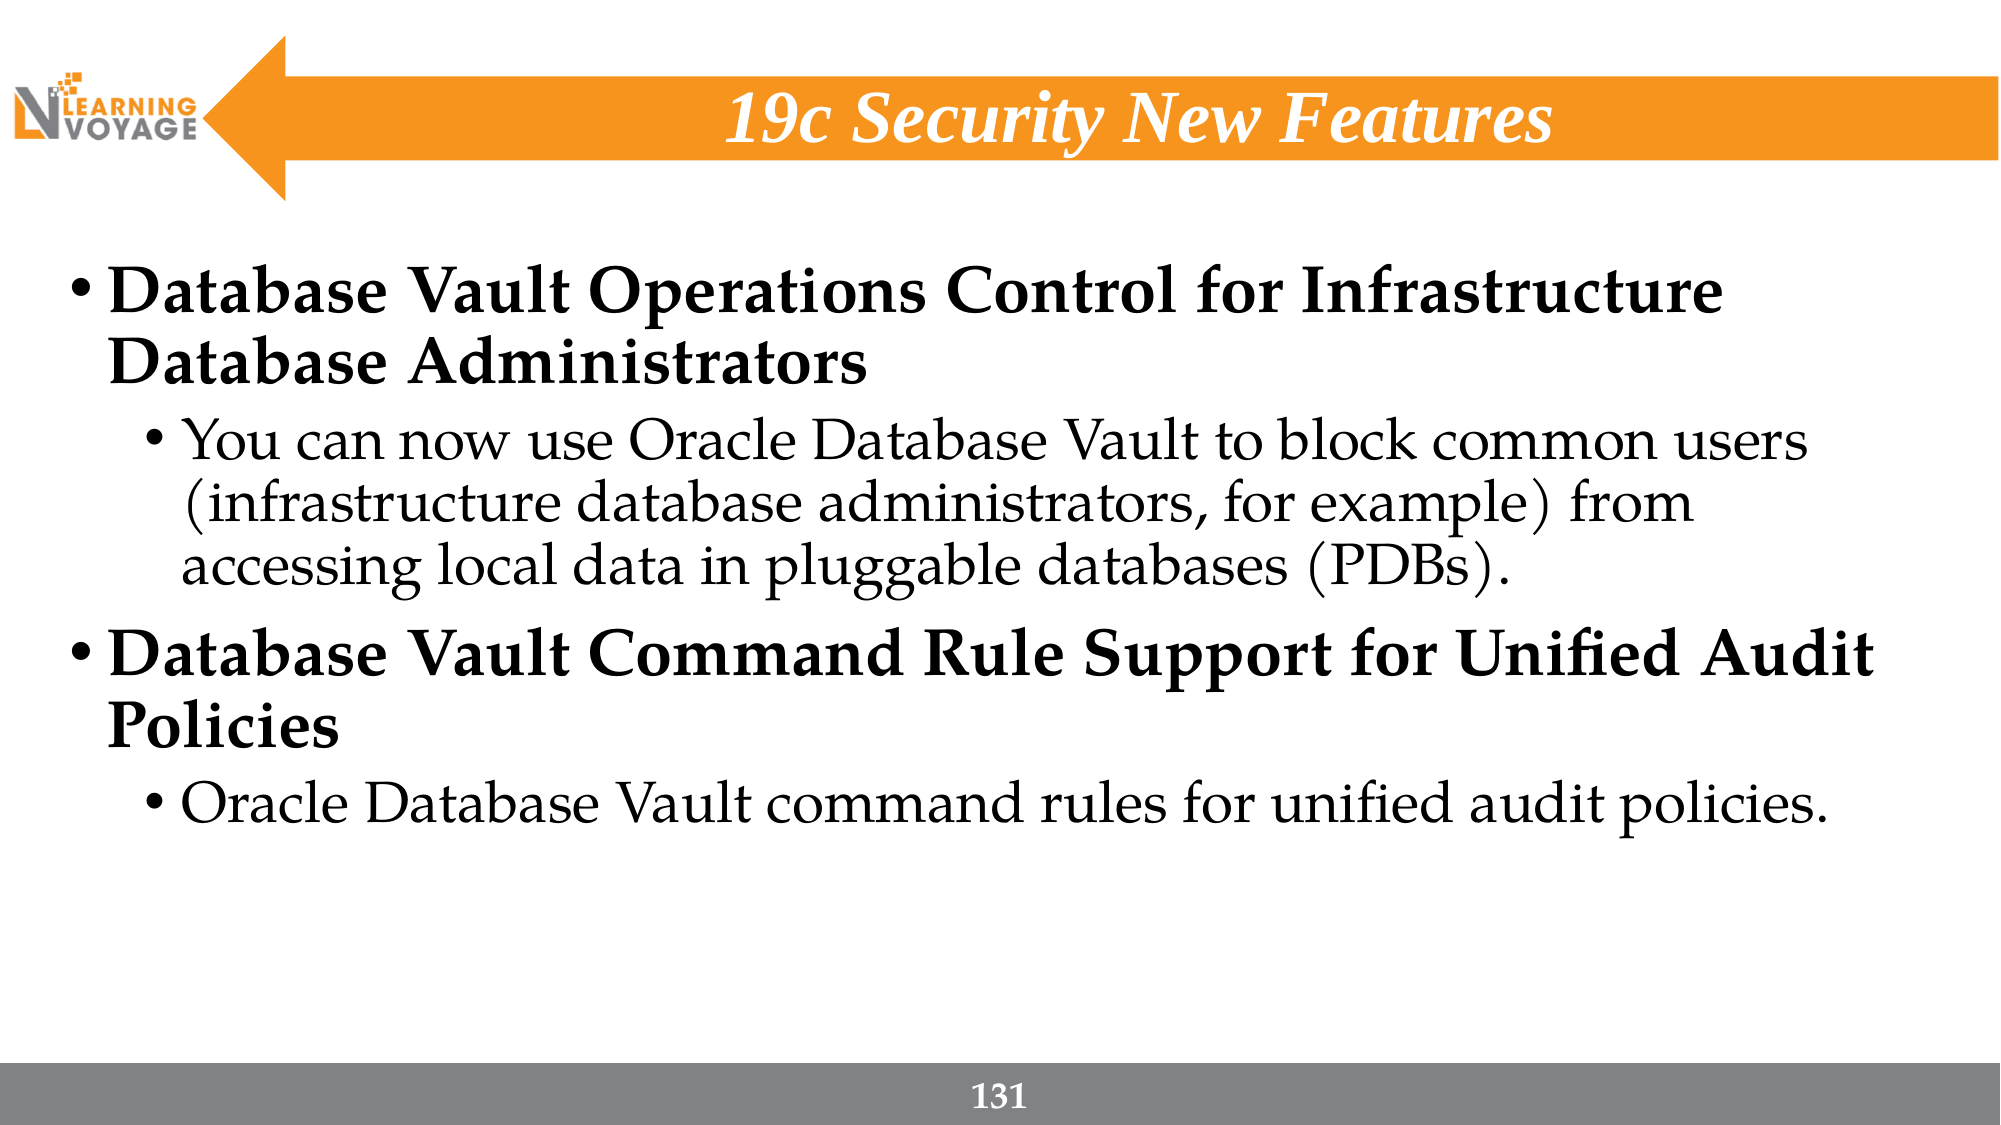

# 19c Security New Features
Database Vault Operations Control for Infrastructure Database Administrators
You can now use Oracle Database Vault to block common users (infrastructure database administrators, for example) from accessing local data in pluggable databases (PDBs).
Database Vault Command Rule Support for Unified Audit Policies
Oracle Database Vault command rules for unified audit policies.
131